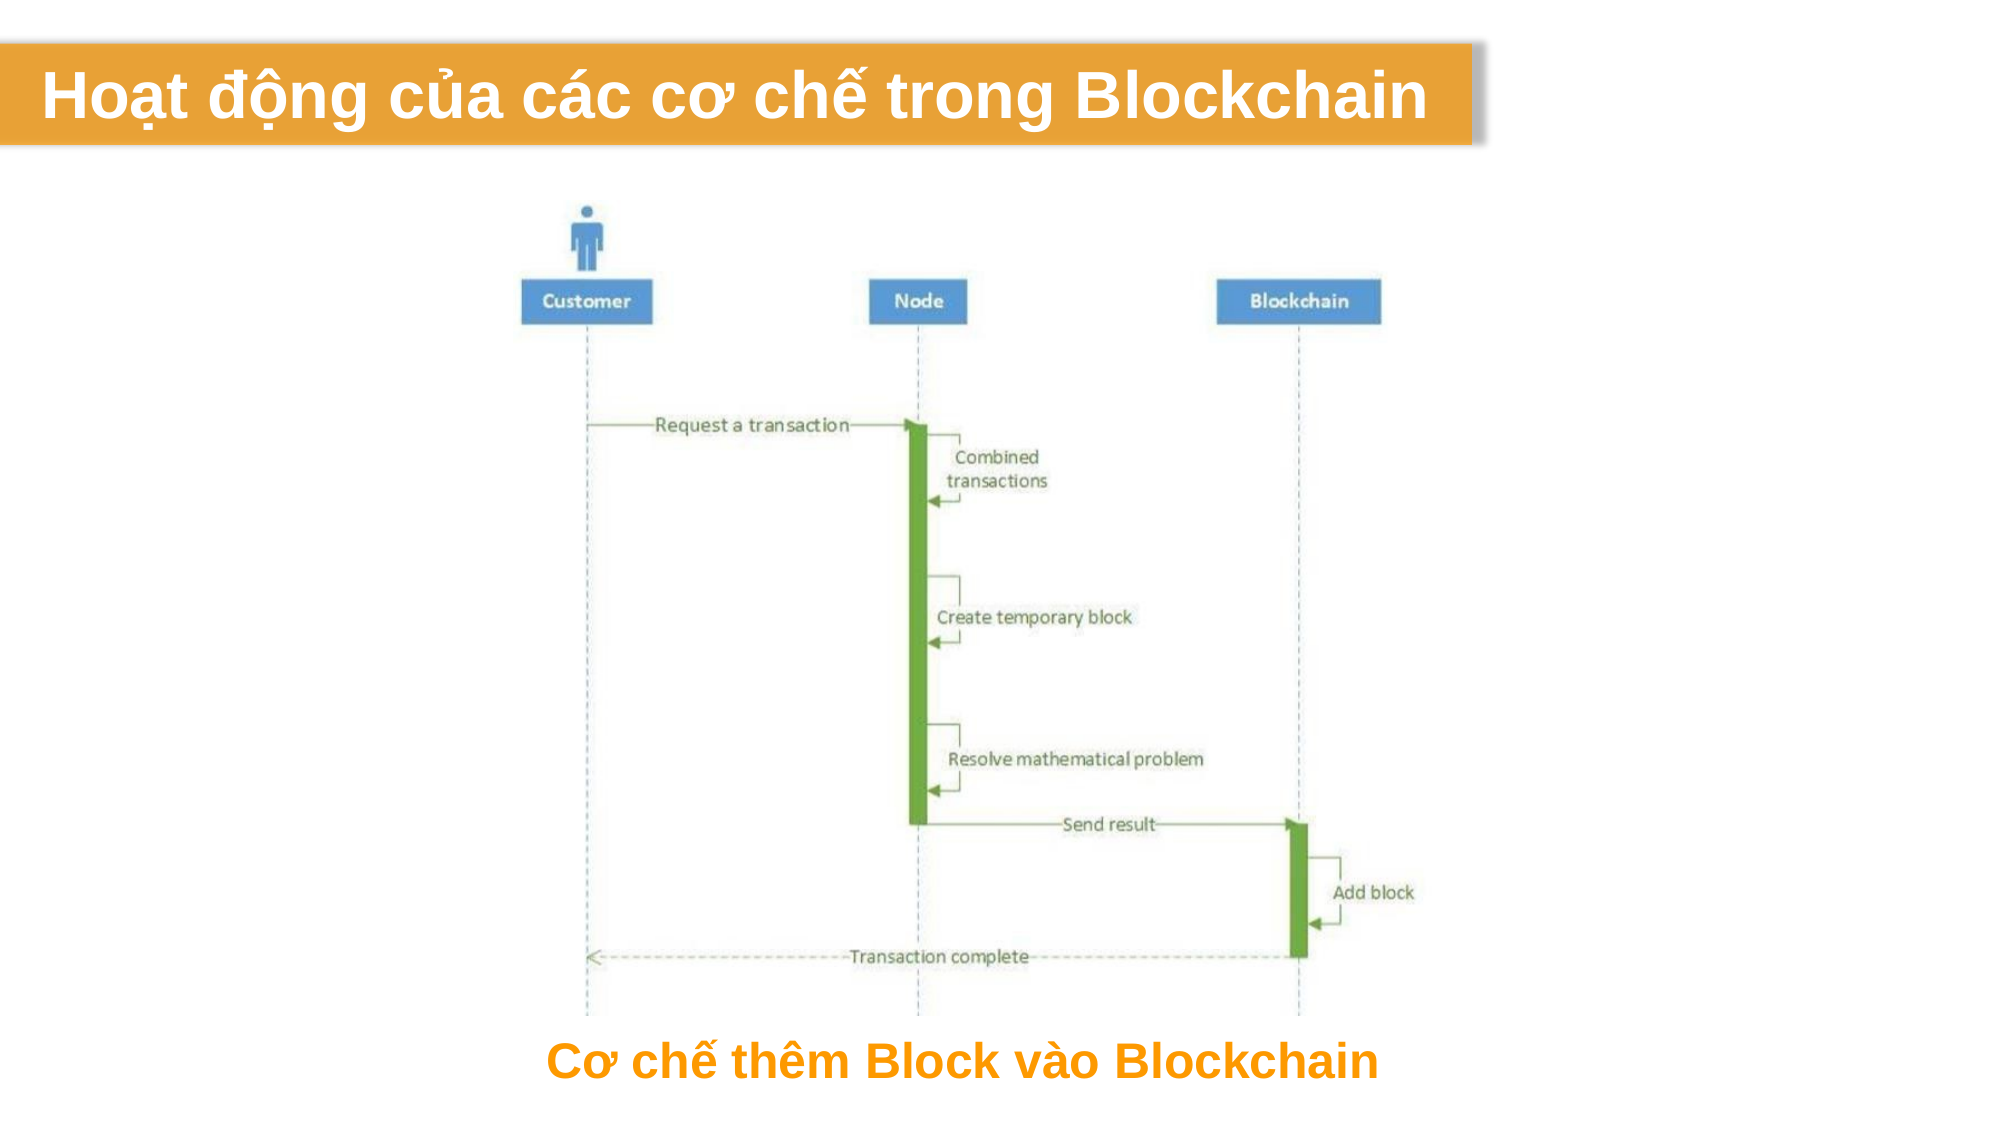

# Hoạt động của các cơ chế trong Blockchain

Cơ chế thêm Block vào Blockchain